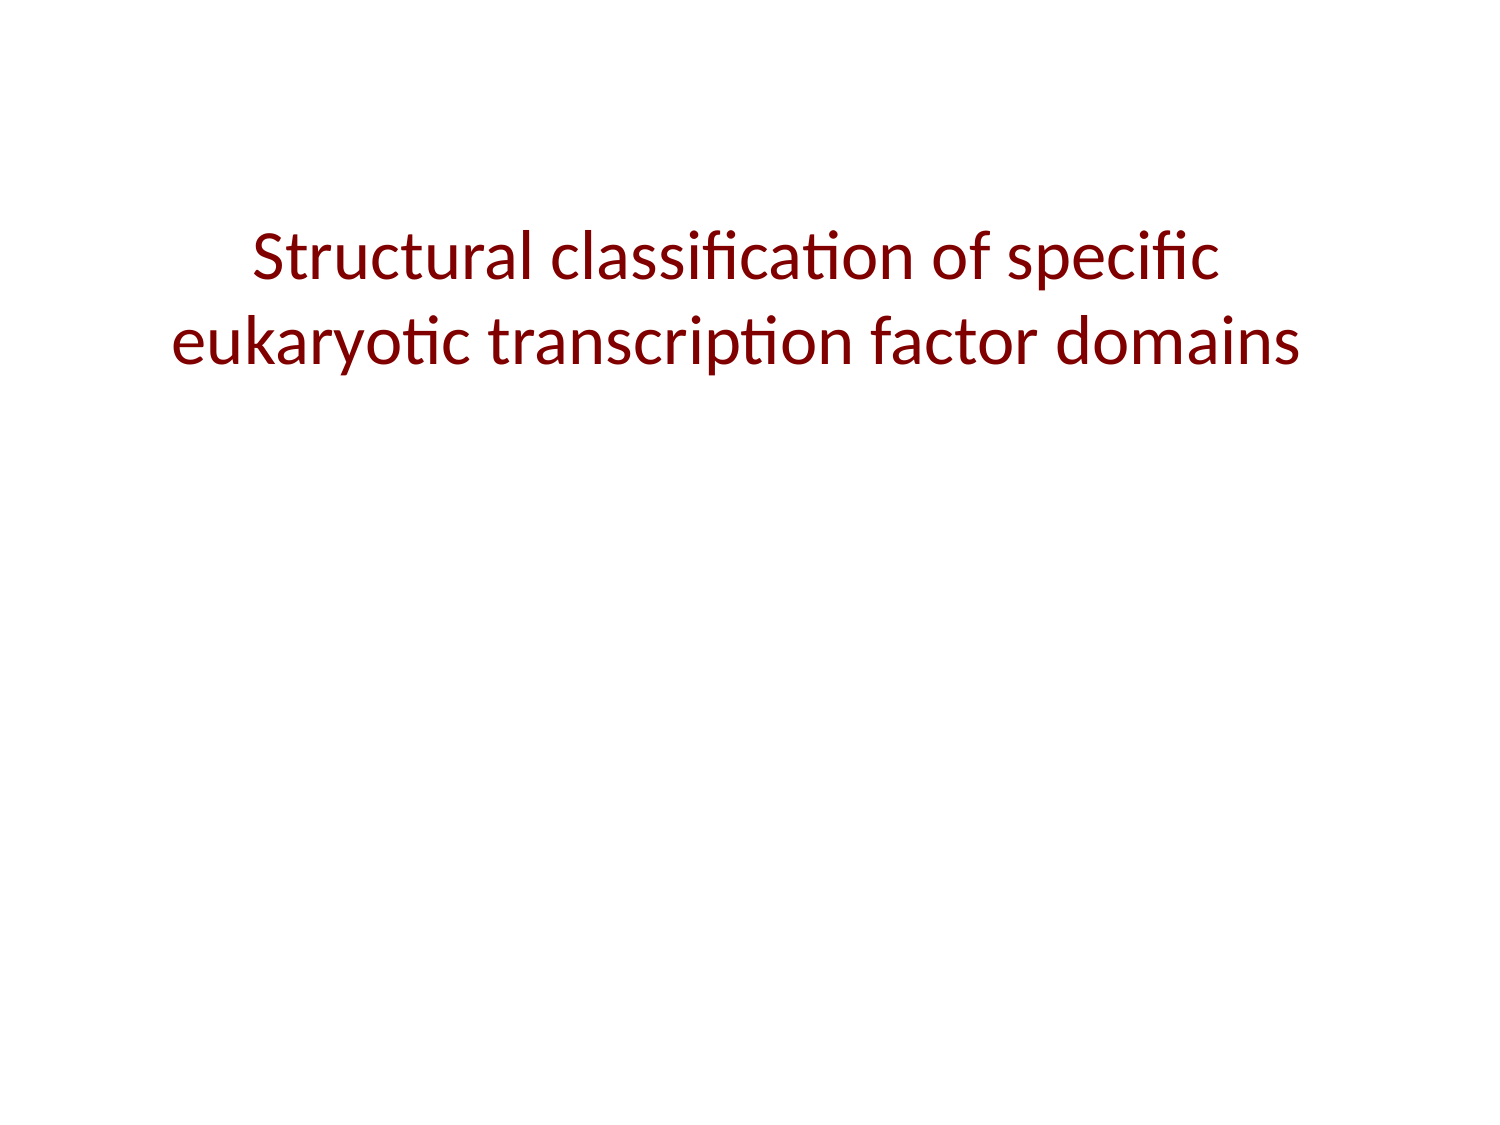

# Structural classification of specific eukaryotic transcription factor domains